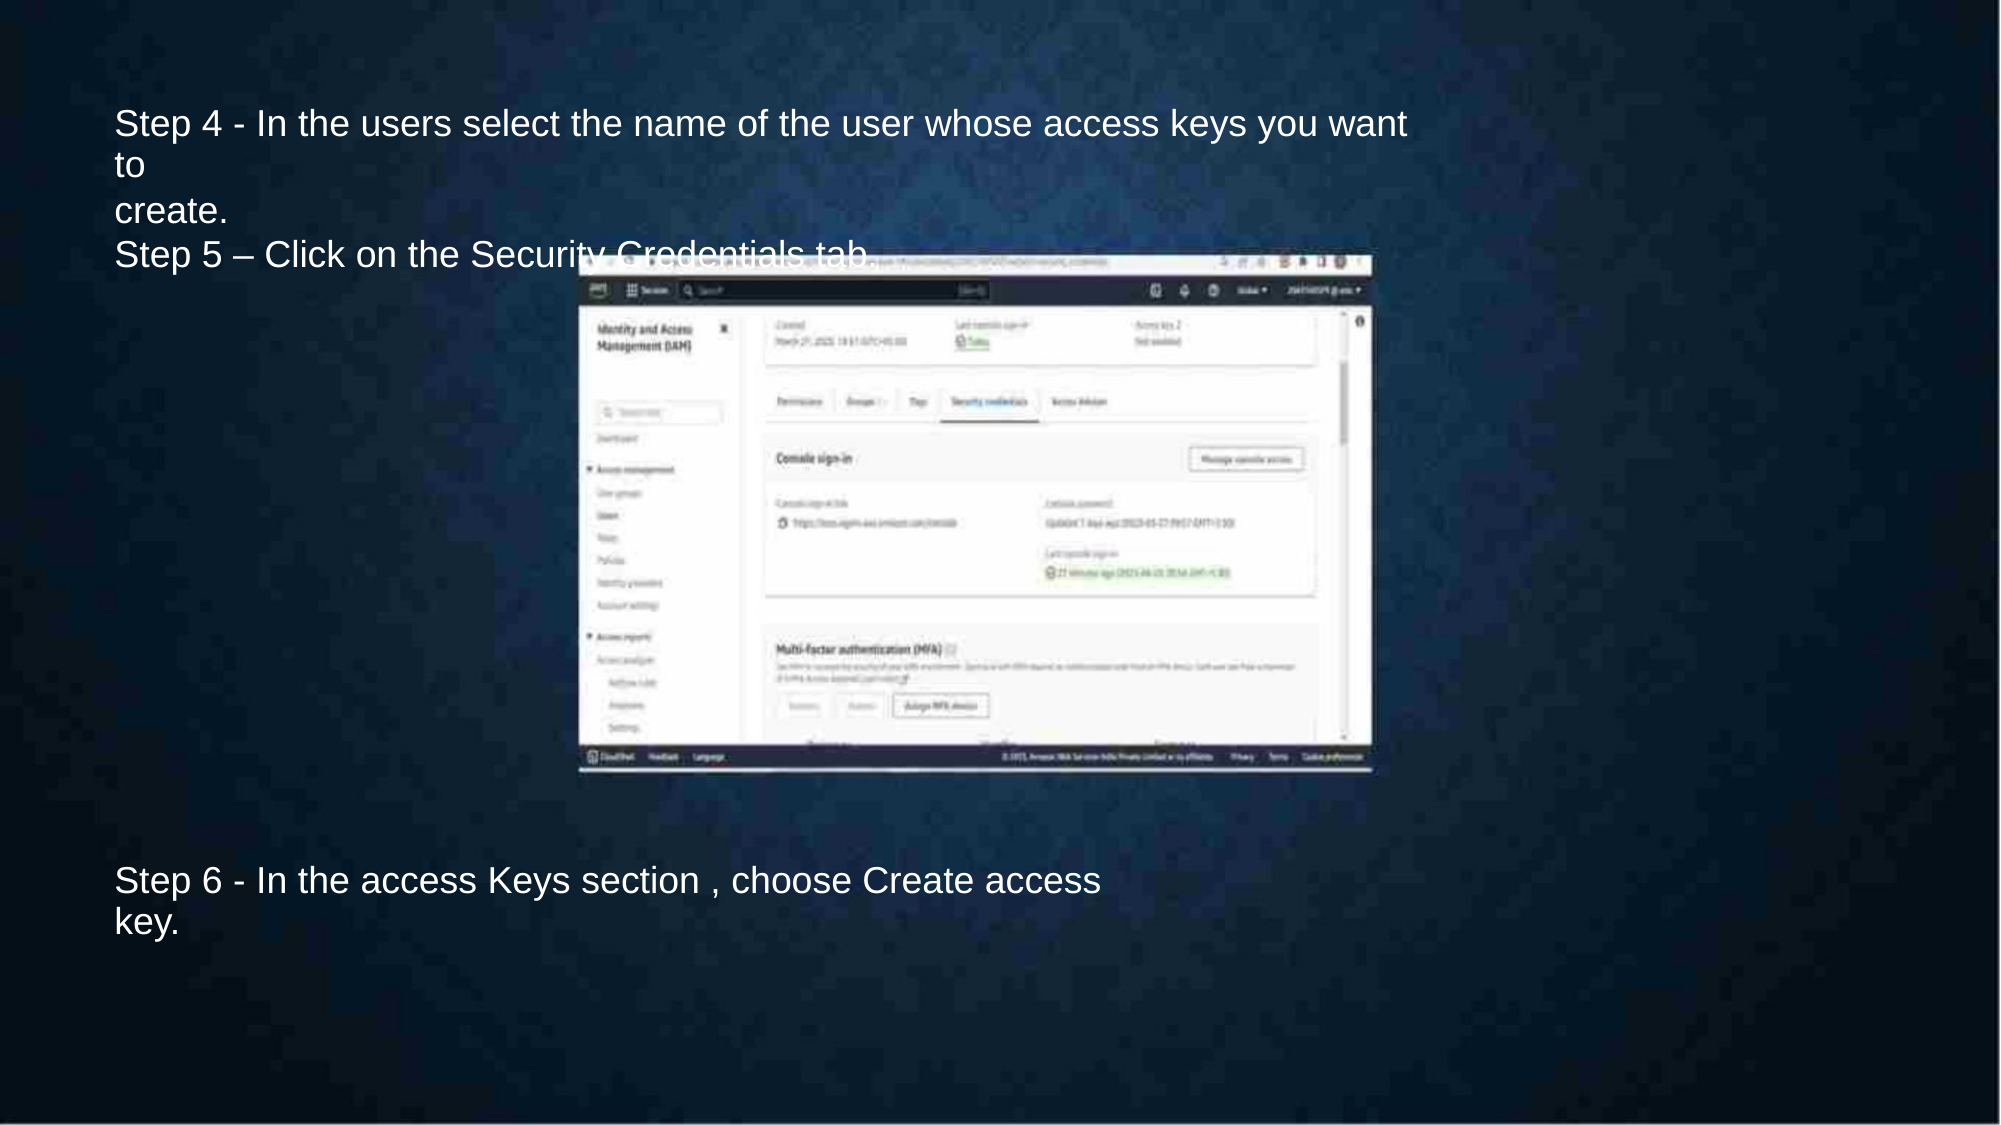

Step 4 - In the users select the name of the user whose access keys you want
to
create.
Step 5 – Click on the Security Credentials tab.
Step 6 - In the access Keys section , choose Create access
key.